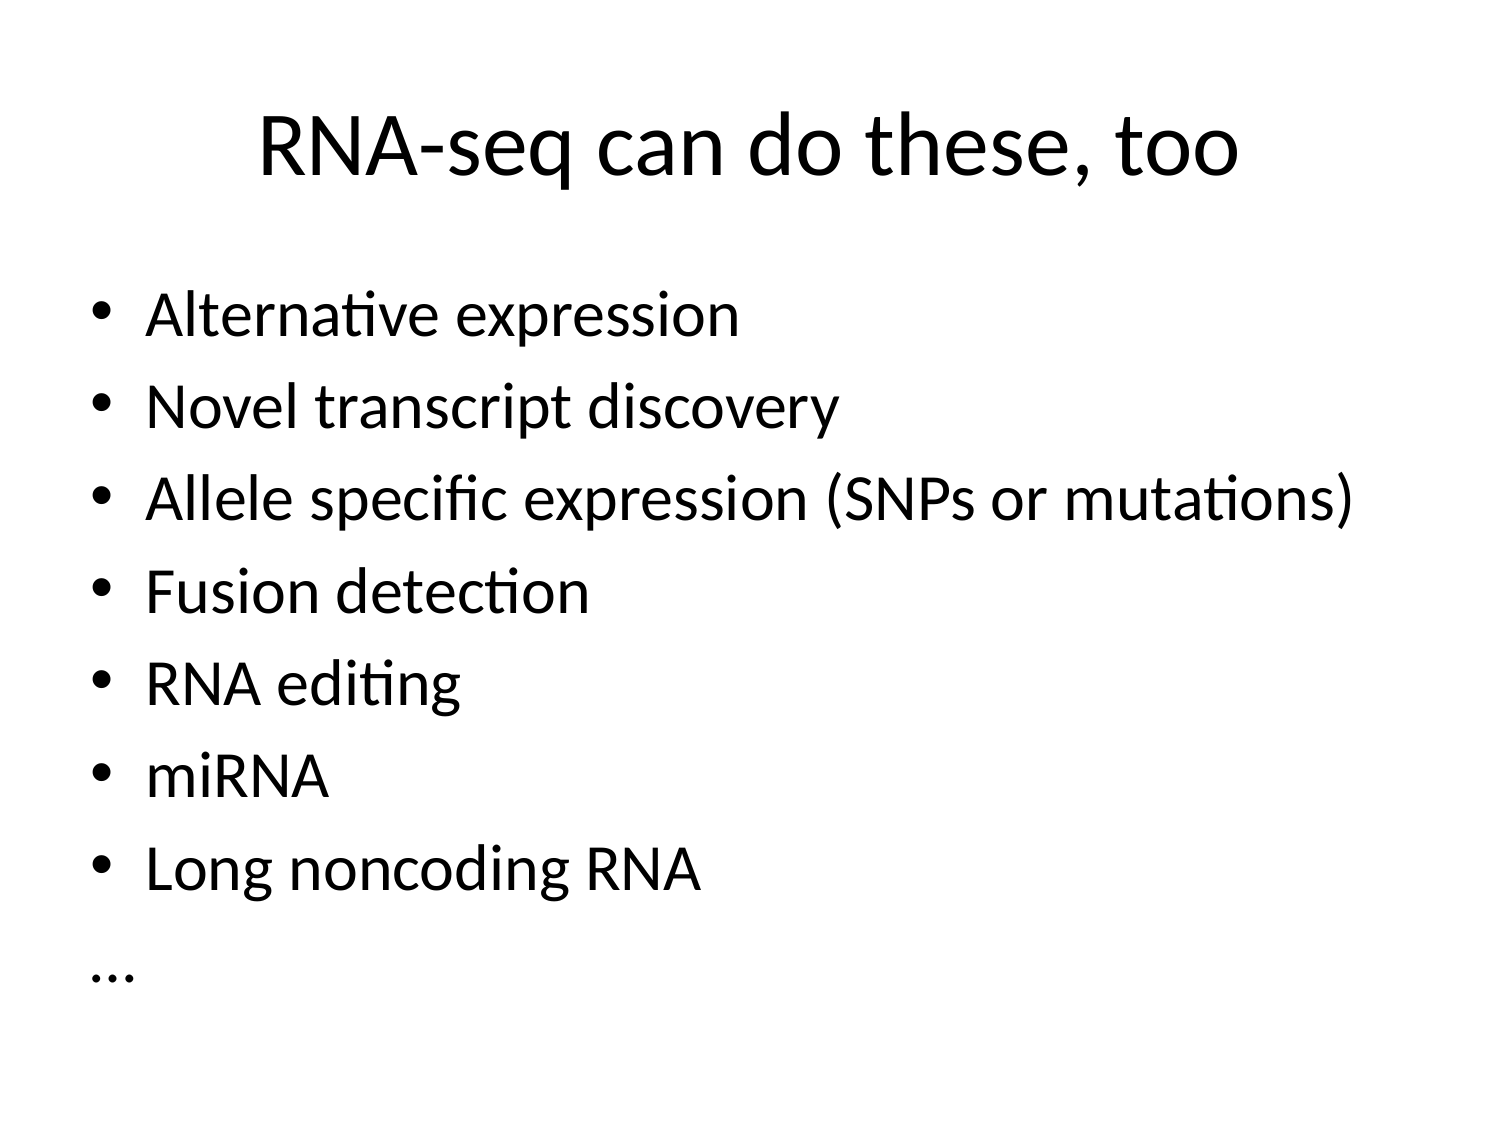

# RNA-seq can do these, too
Alternative expression
Novel transcript discovery
Allele specific expression (SNPs or mutations)
Fusion detection
RNA editing
miRNA
Long noncoding RNA
…